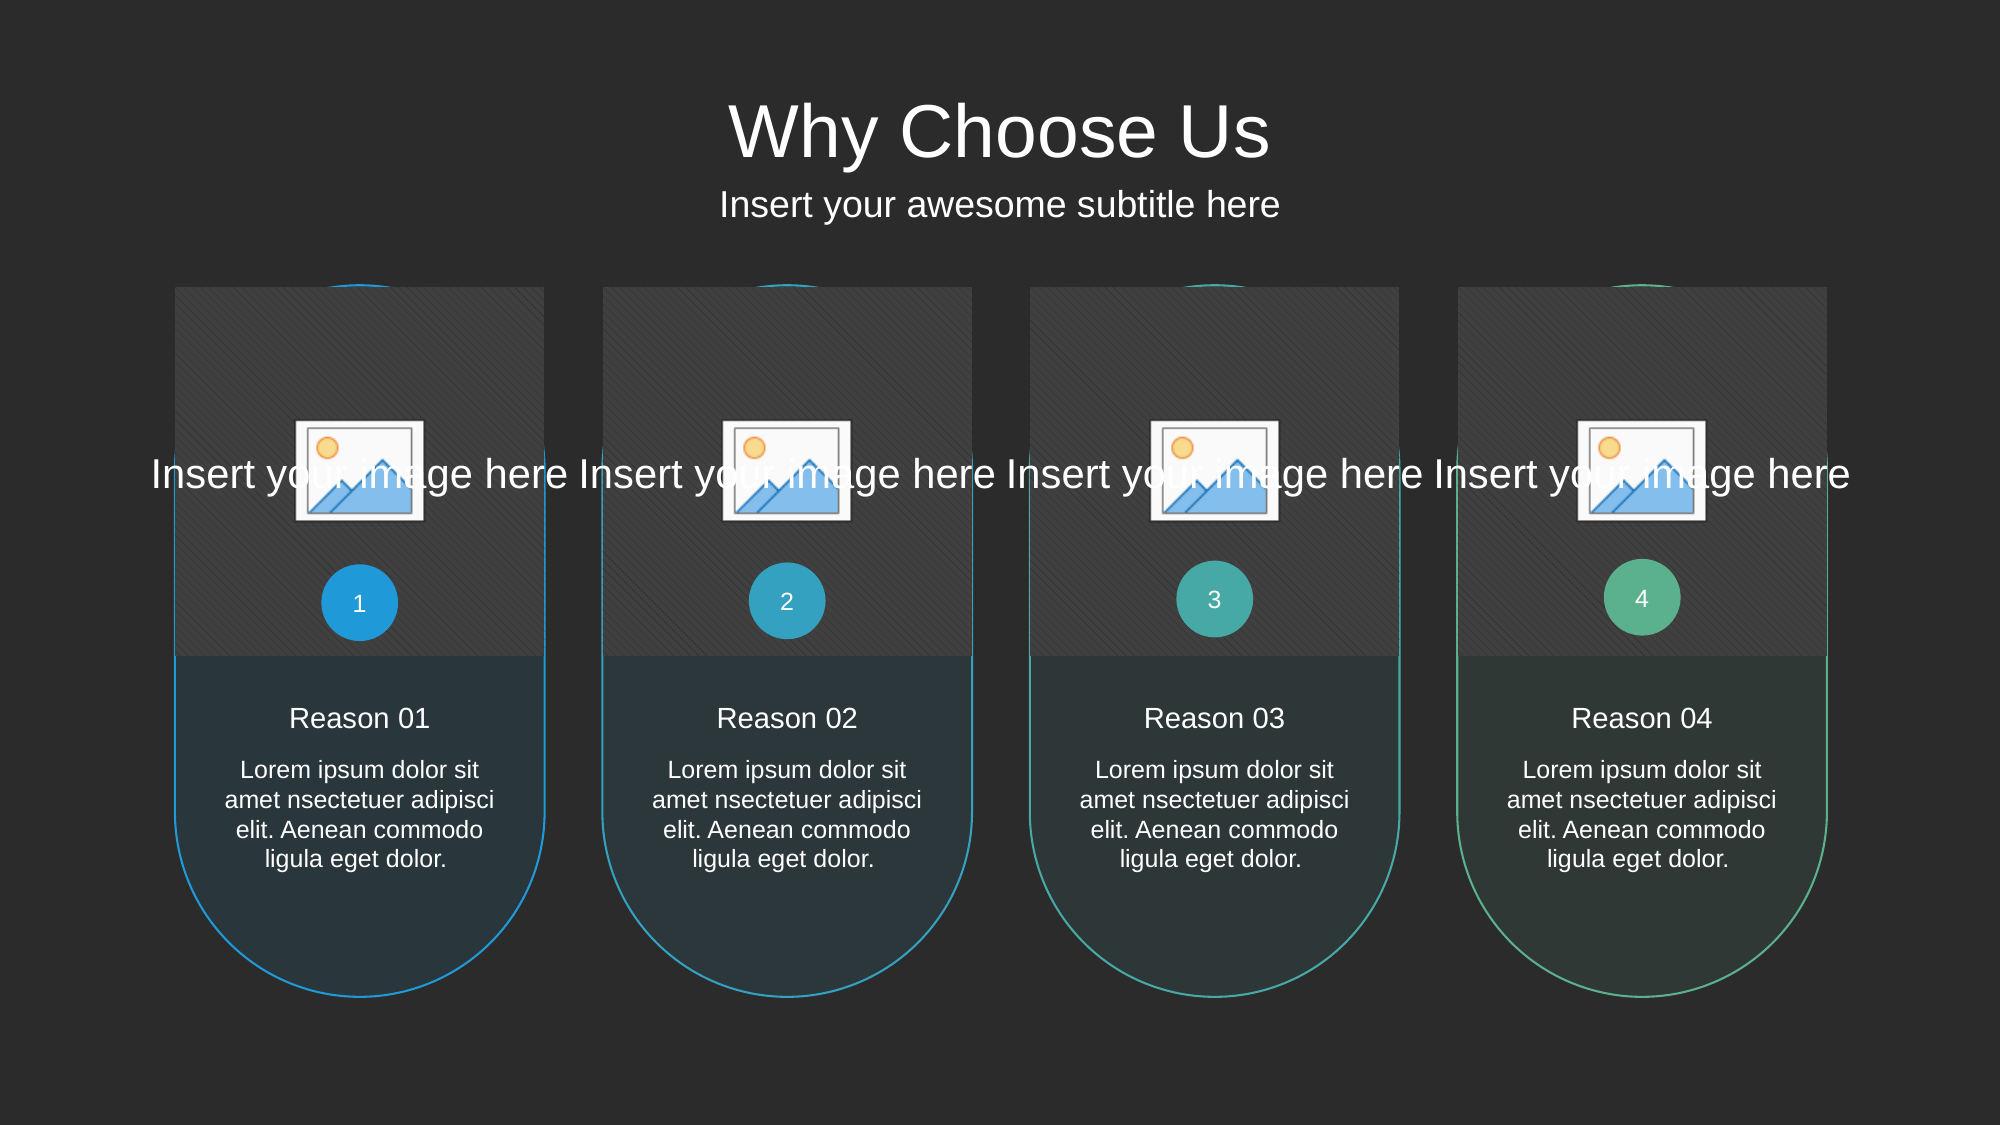

# Why Choose Us
Insert your awesome subtitle here

4
3
2
1
Reason 01
Reason 02
Reason 03
Reason 04
Lorem ipsum dolor sit amet nsectetuer adipisci elit. Aenean commodo ligula eget dolor.
Lorem ipsum dolor sit amet nsectetuer adipisci elit. Aenean commodo ligula eget dolor.
Lorem ipsum dolor sit amet nsectetuer adipisci elit. Aenean commodo ligula eget dolor.
Lorem ipsum dolor sit amet nsectetuer adipisci elit. Aenean commodo ligula eget dolor.